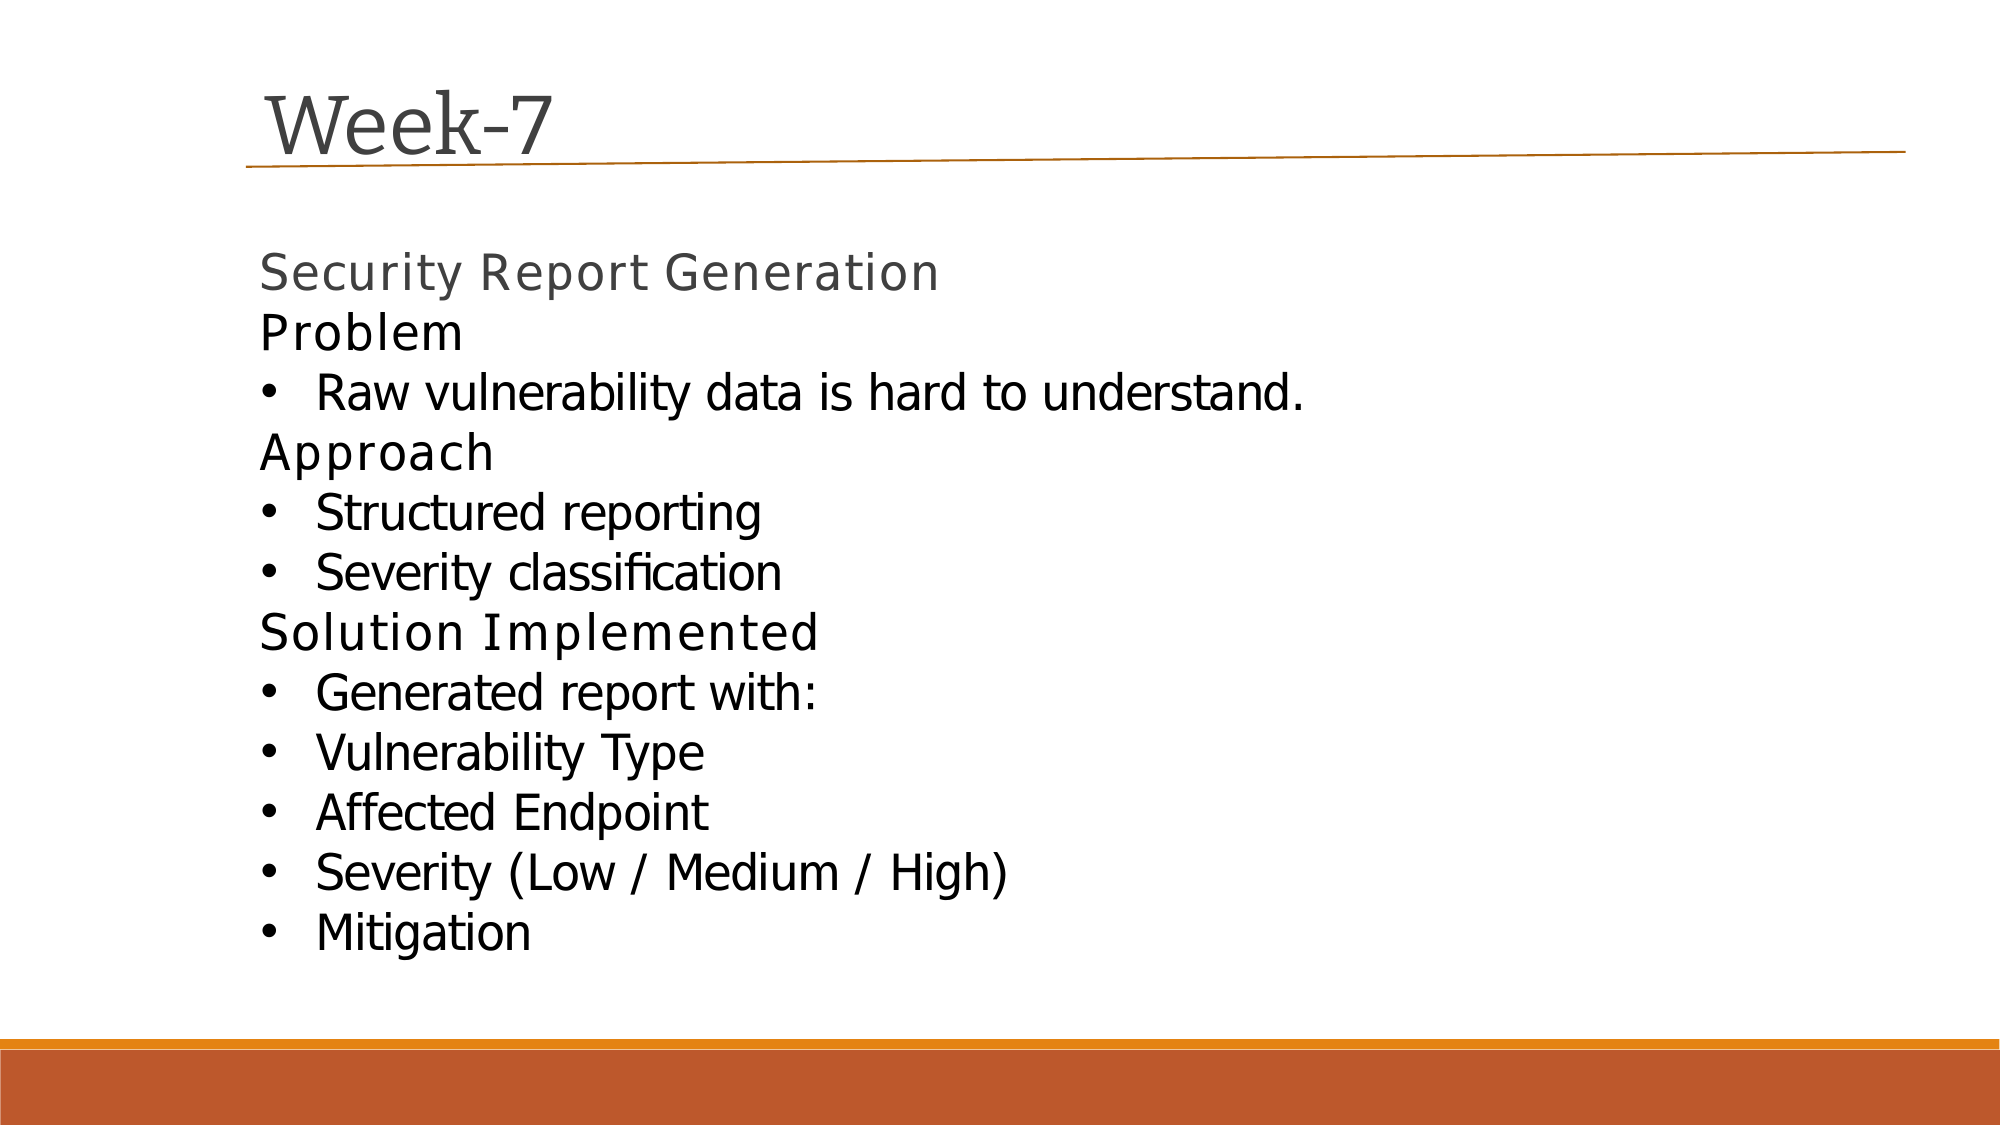

Week-7
Security Report Generation
Problem
Raw vulnerability data is hard to understand.
Approach
Structured reporting
Severity classification
Solution Implemented
Generated report with:
Vulnerability Type
Affected Endpoint
Severity (Low / Medium / High)
Mitigation